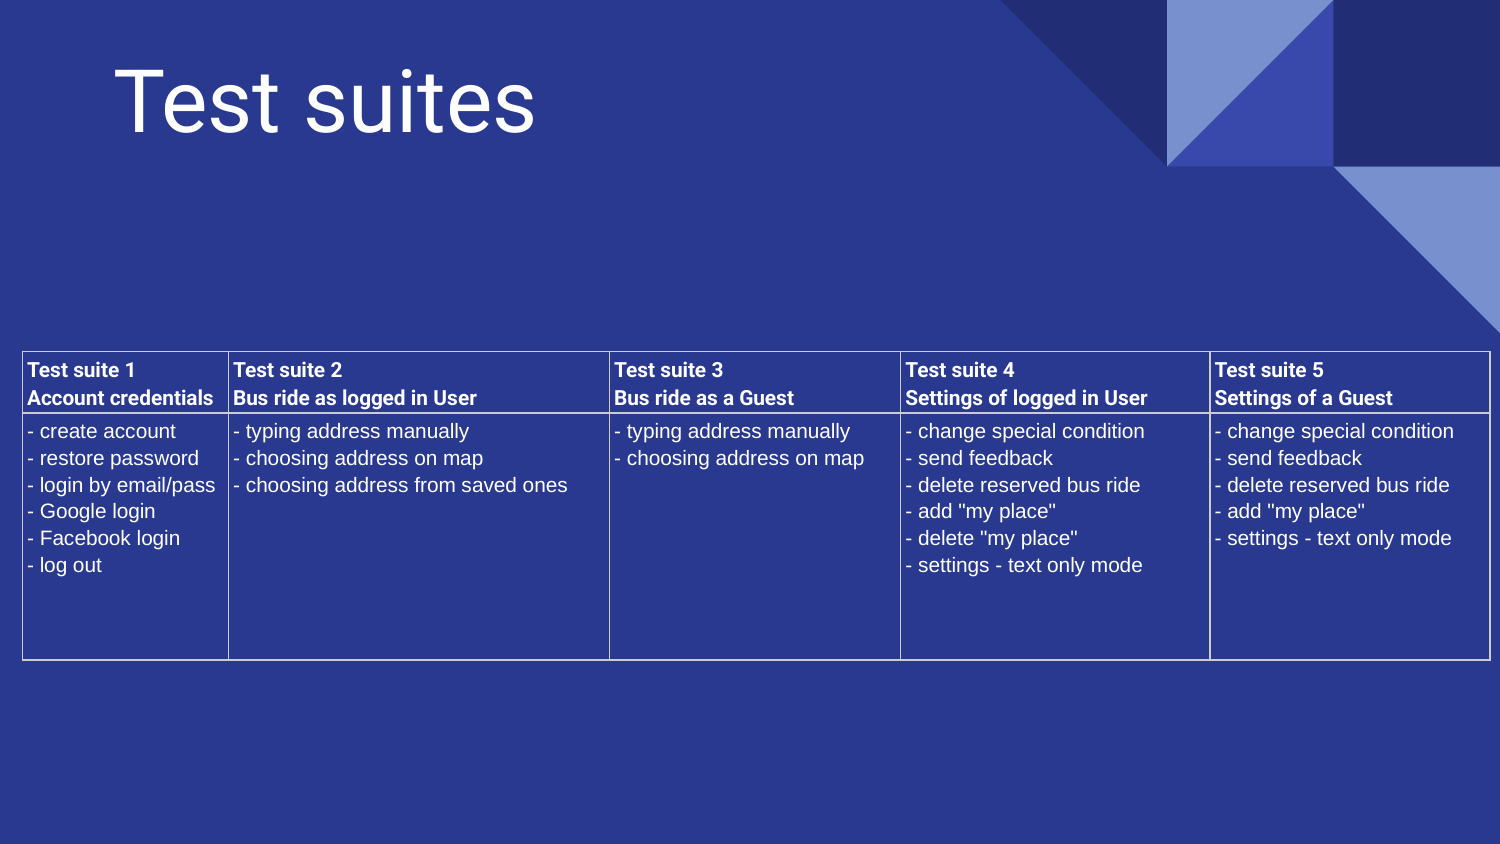

# Test suites
| Test suite 1 Account credentials | Test suite 2 Bus ride as logged in User | Test suite 3 Bus ride as a Guest | Test suite 4 Settings of logged in User | Test suite 5 Settings of a Guest |
| --- | --- | --- | --- | --- |
| - create account - restore password - login by email/pass - Google login - Facebook login - log out | - typing address manually - choosing address on map - choosing address from saved ones | - typing address manually - choosing address on map | - change special condition - send feedback - delete reserved bus ride - add "my place" - delete "my place" - settings - text only mode | - change special condition - send feedback - delete reserved bus ride - add "my place" - settings - text only mode |